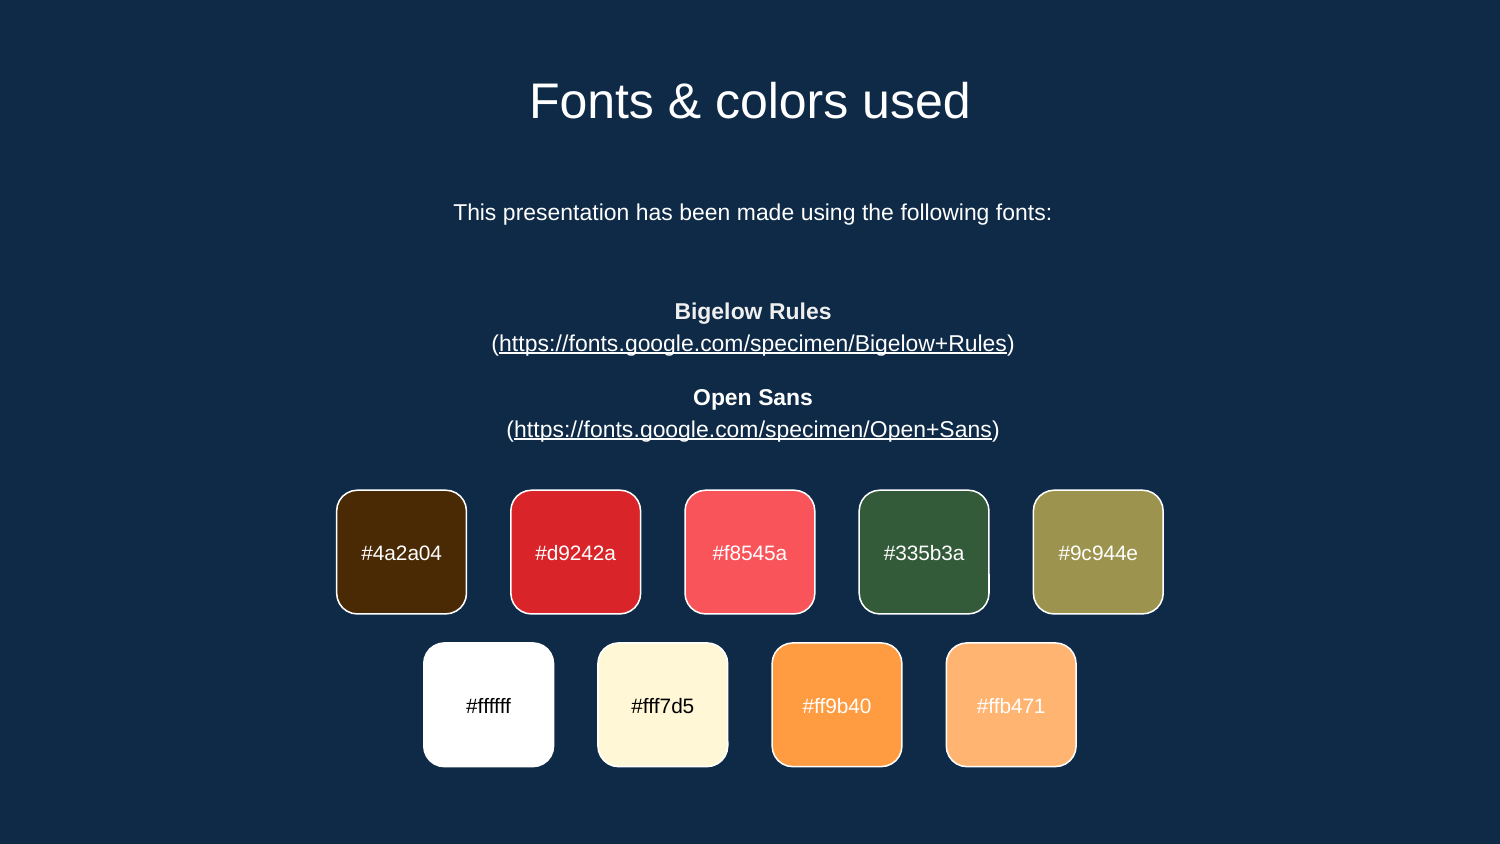

# Fonts & colors used
This presentation has been made using the following fonts:

Bigelow Rules
(https://fonts.google.com/specimen/Bigelow+Rules)

Open Sans
(https://fonts.google.com/specimen/Open+Sans)

#4a2a04
#d9242a
#f8545a
#335b3a
#9c944e

#ffffff
#fff7d5
#ff9b40
#ffb471